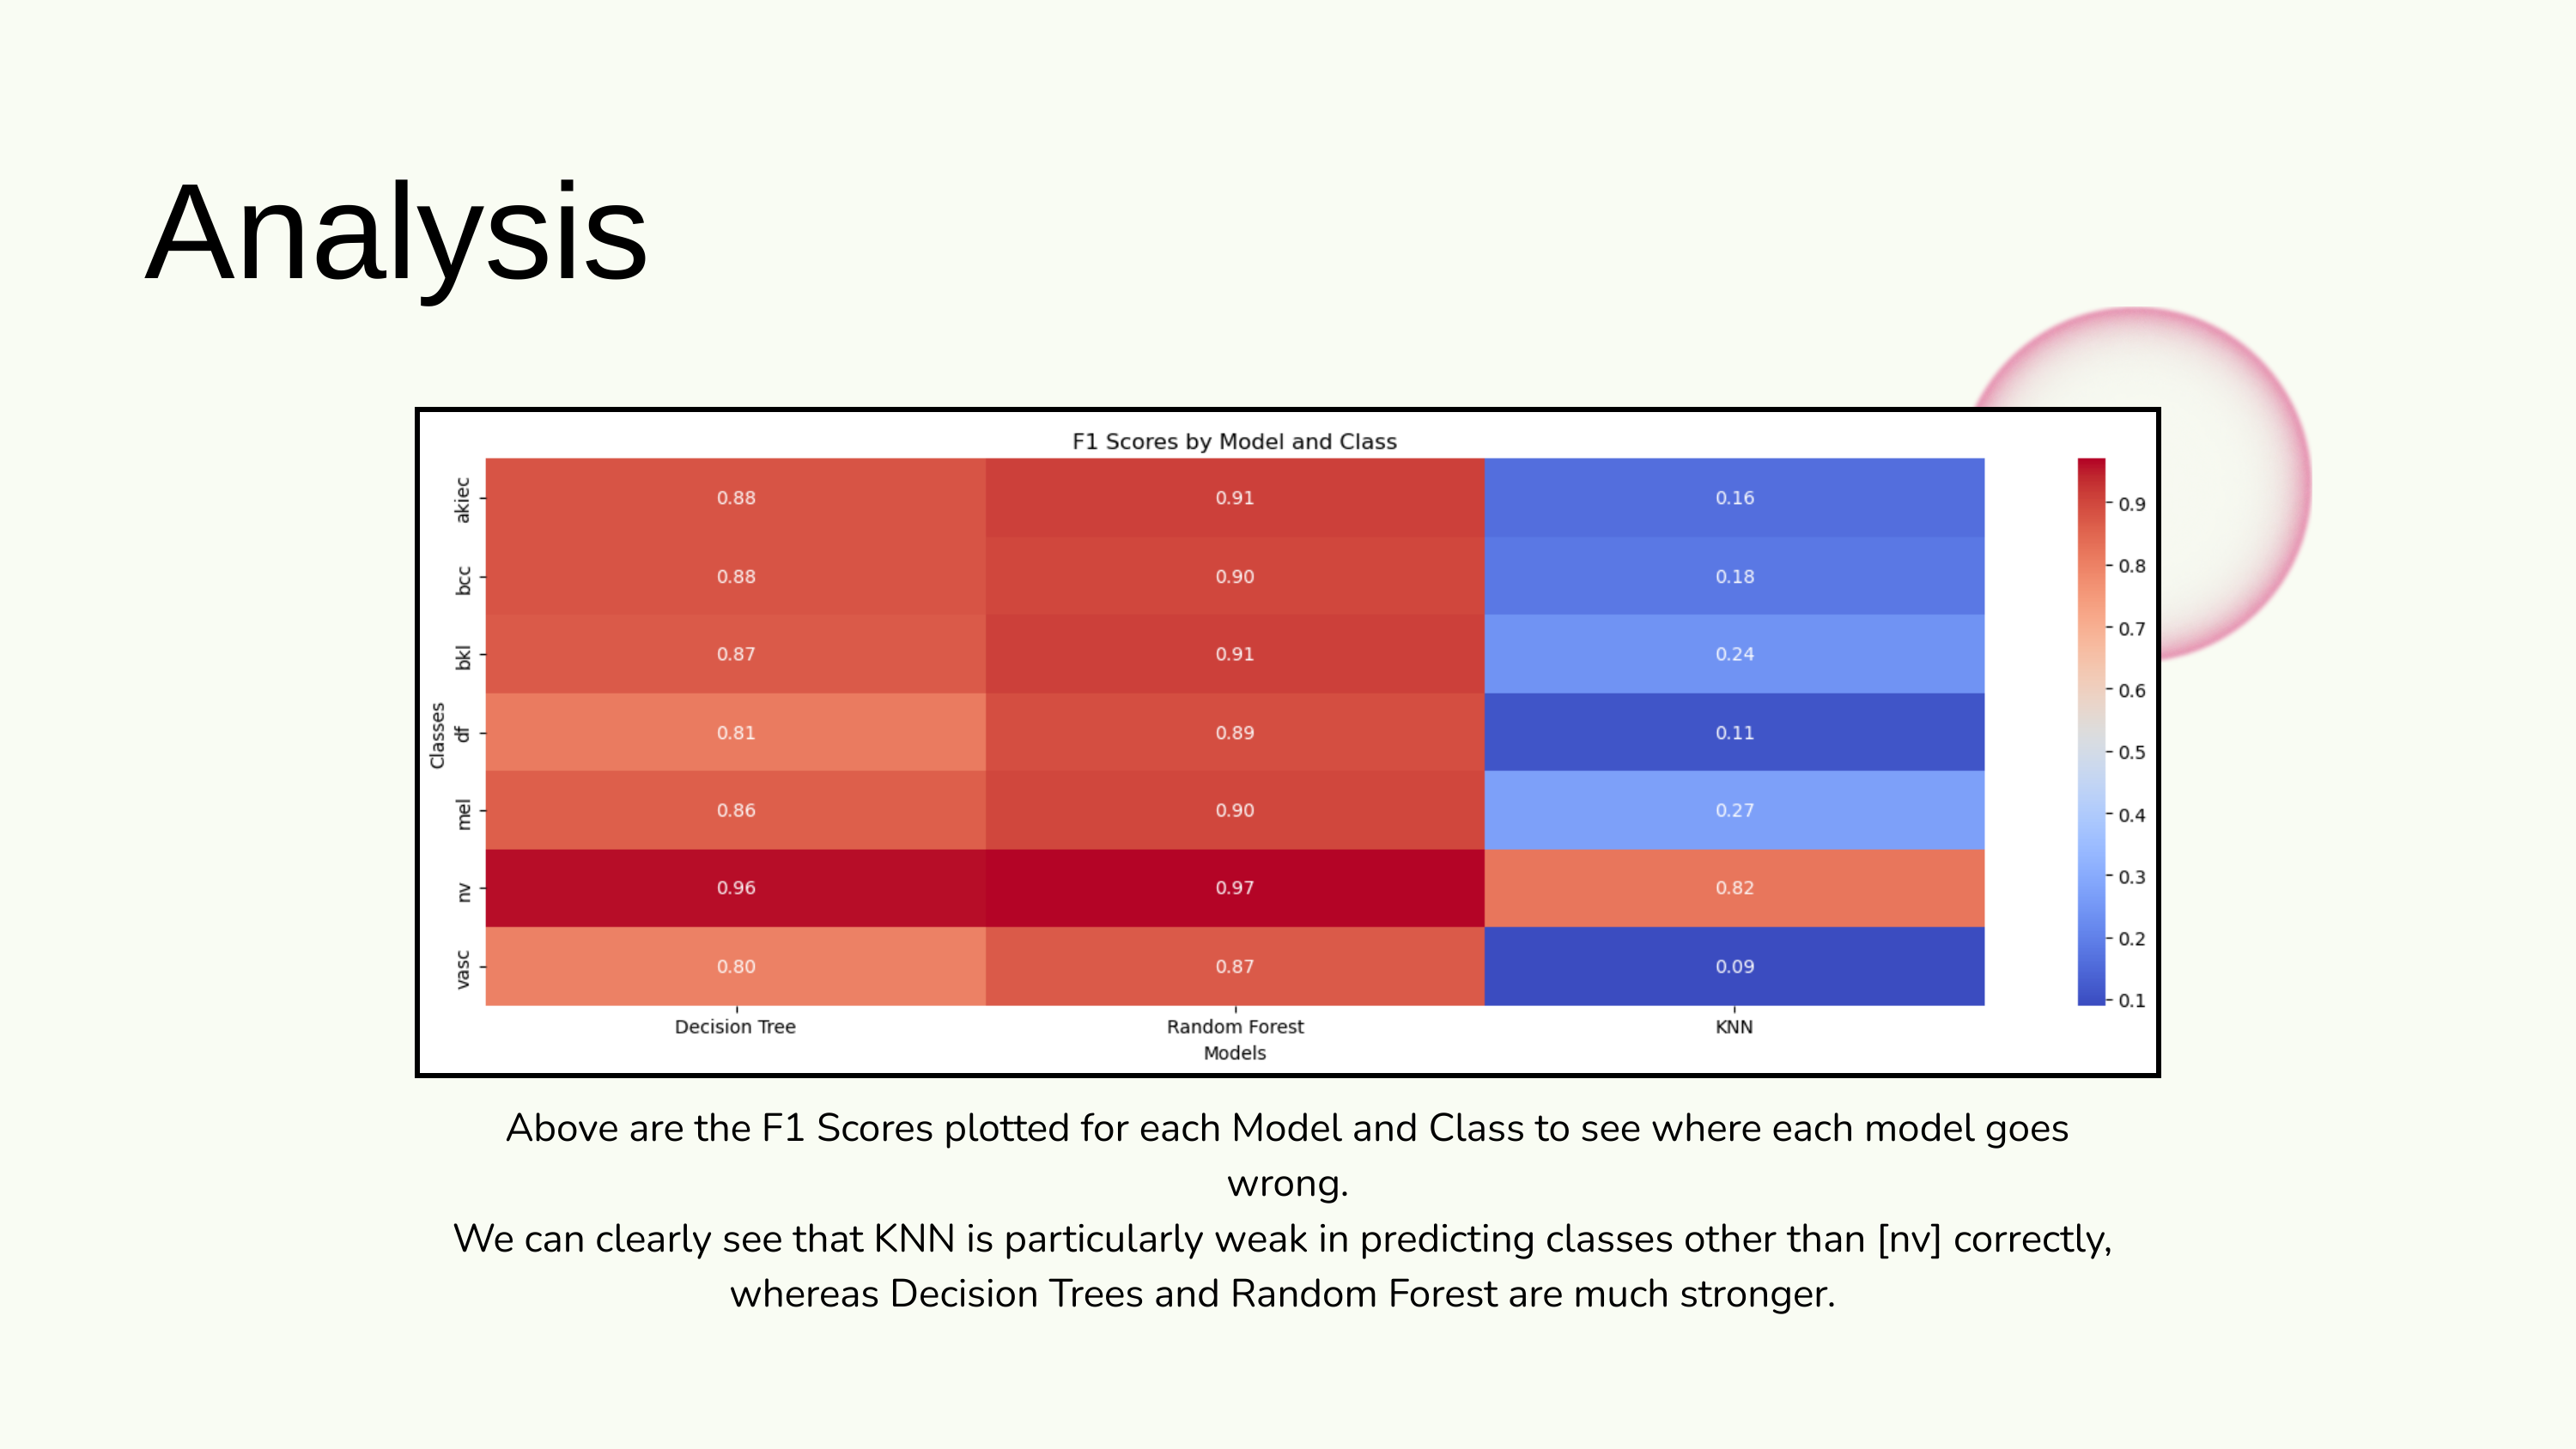

Analysis

Above are the F1 Scores plotted for each Model and Class to see where each model goes wrong.
We can clearly see that KNN is particularly weak in predicting classes other than [nv] correctly,
whereas Decision Trees and Random Forest are much stronger.